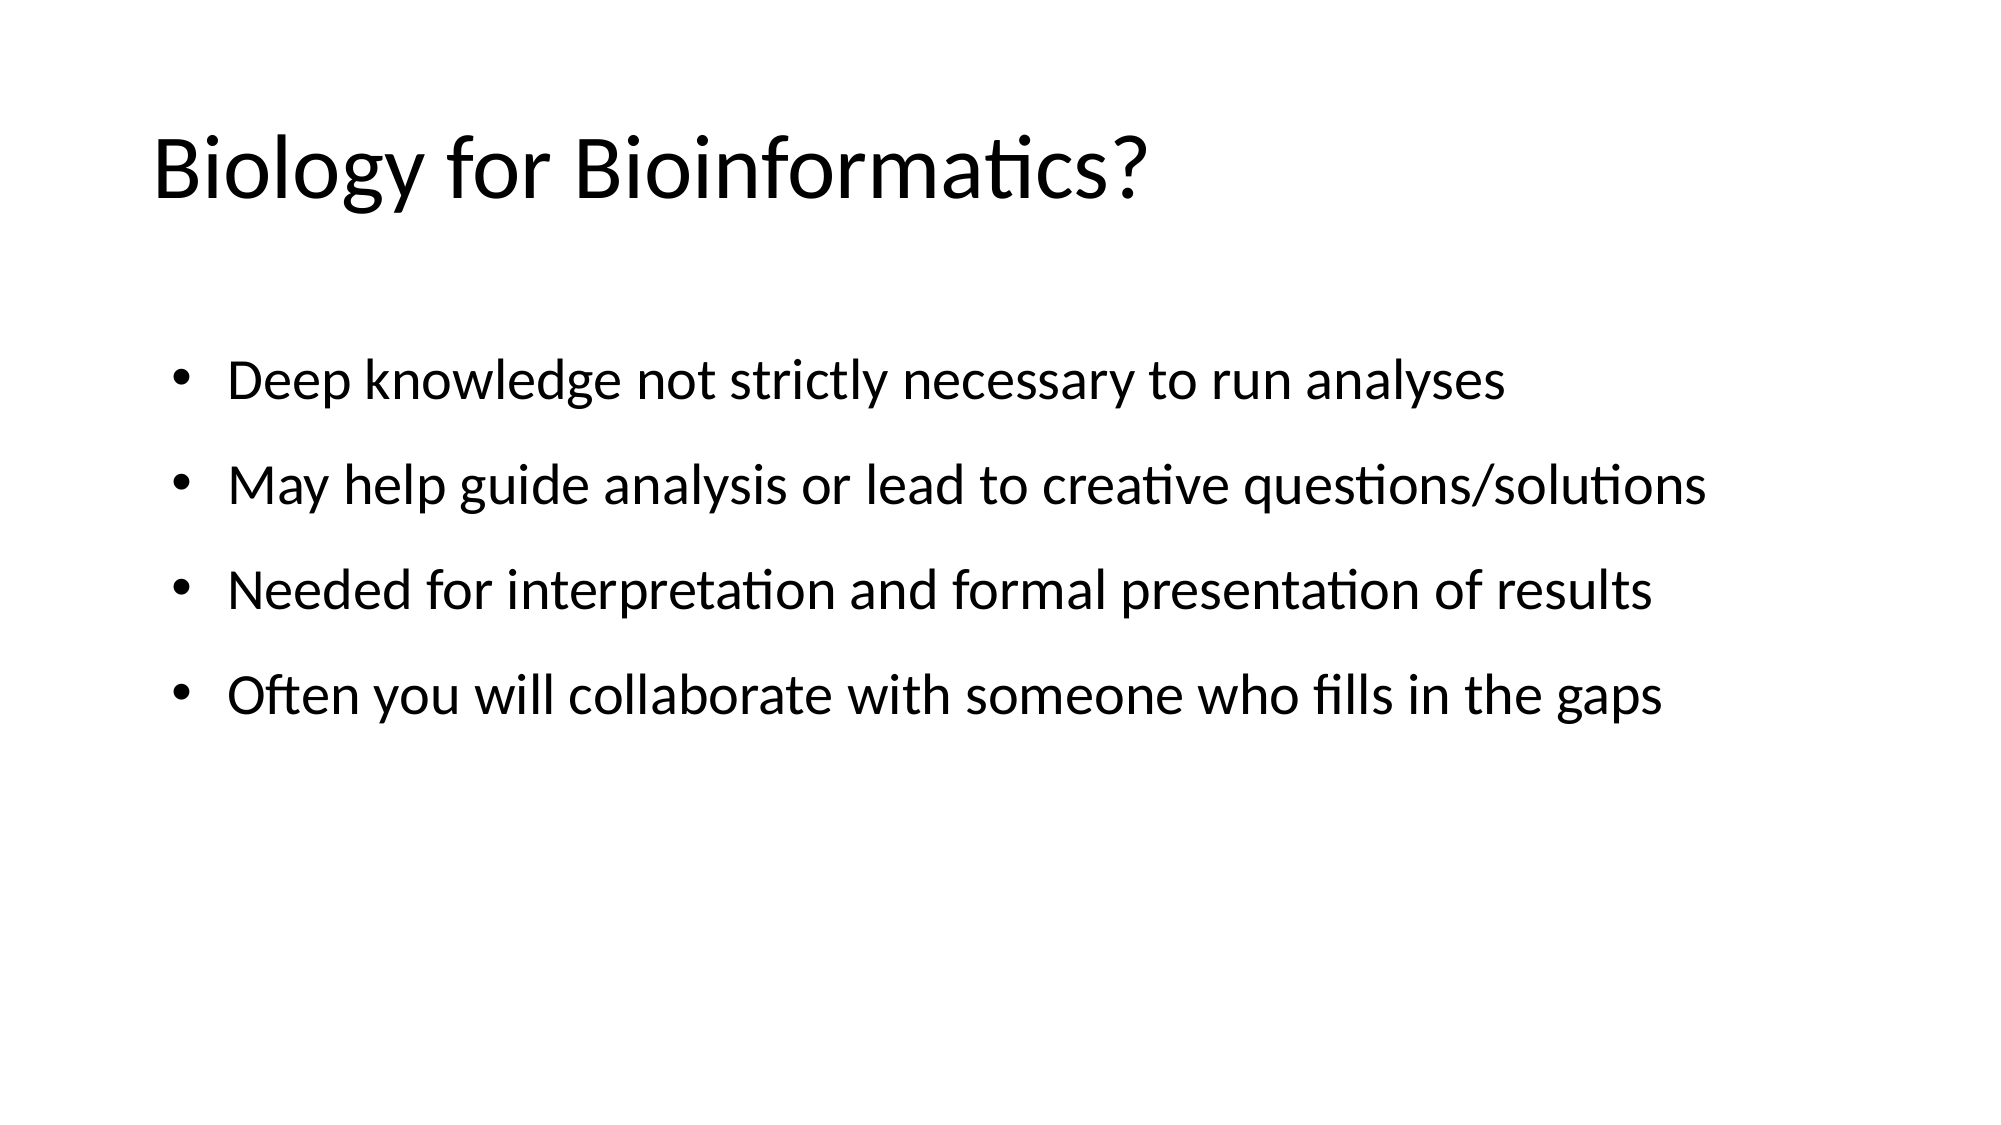

# Biology for Bioinformatics?
Deep knowledge not strictly necessary to run analyses
May help guide analysis or lead to creative questions/solutions
Needed for interpretation and formal presentation of results
Often you will collaborate with someone who fills in the gaps